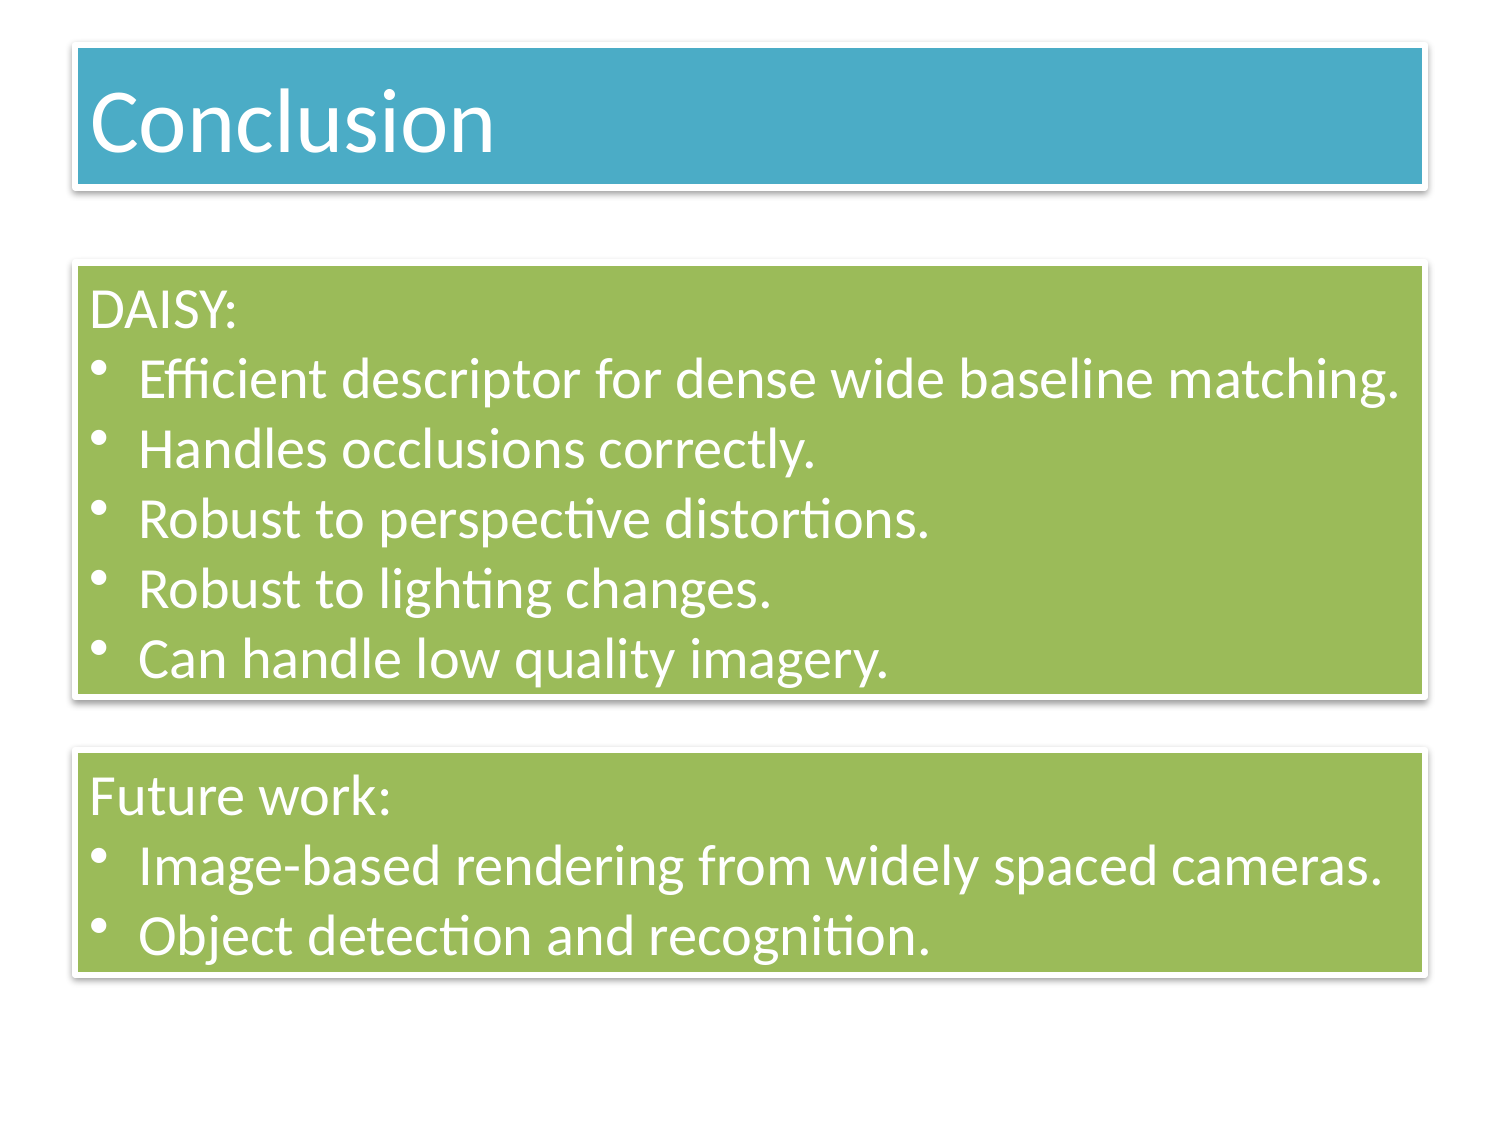

# Conclusion
DAISY:
 Efficient descriptor for dense wide baseline matching.
 Handles occlusions correctly.
 Robust to perspective distortions.
 Robust to lighting changes.
 Can handle low quality imagery.
Future work:
 Image-based rendering from widely spaced cameras.
 Object detection and recognition.